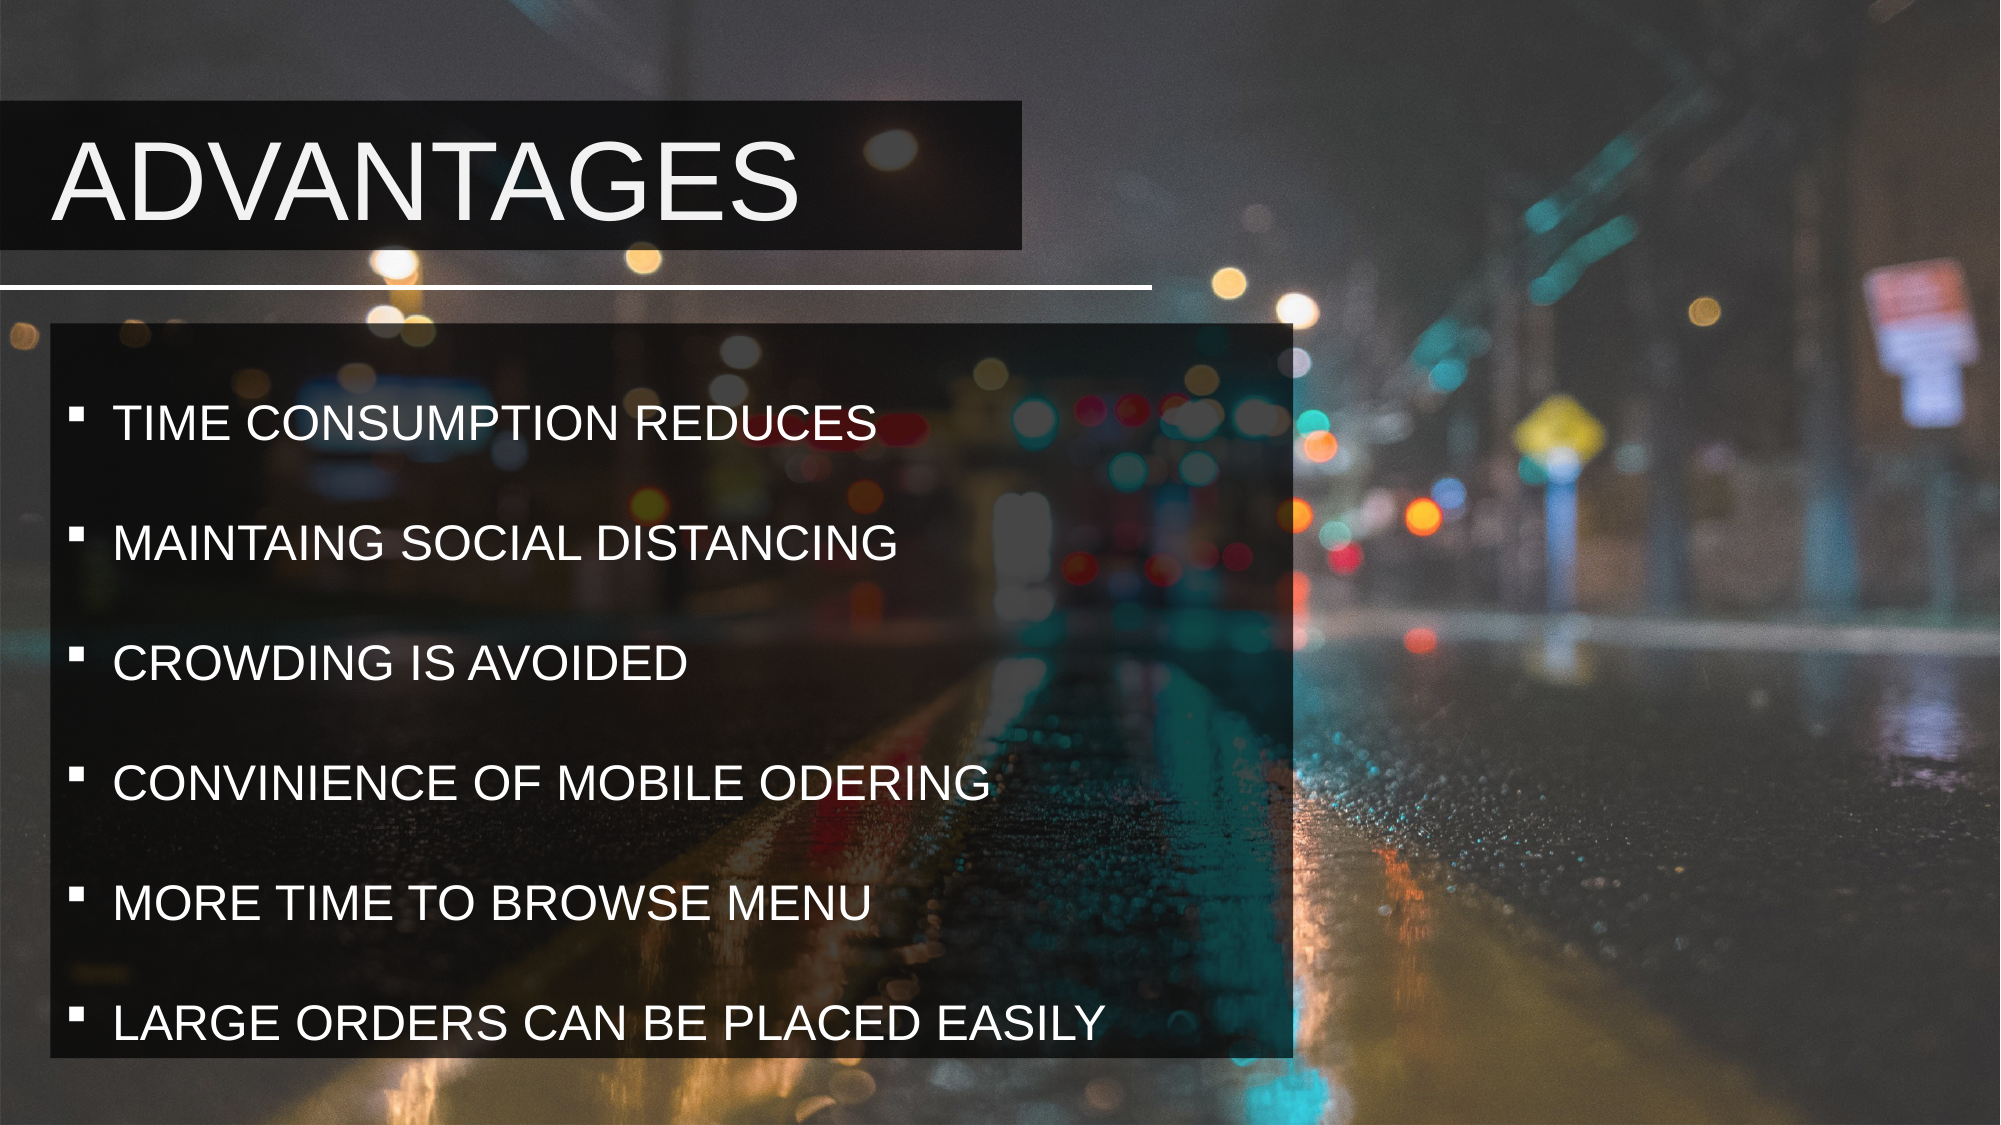

ADVANTAGES

TIME CONSUMPTION REDUCES

MAINTAING SOCIAL DISTANCING

CROWDING IS AVOIDED

CONVINIENCE OF MOBILE ODERING

MORE TIME TO BROWSE MENU

LARGE ORDERS CAN BE PLACED EASILY